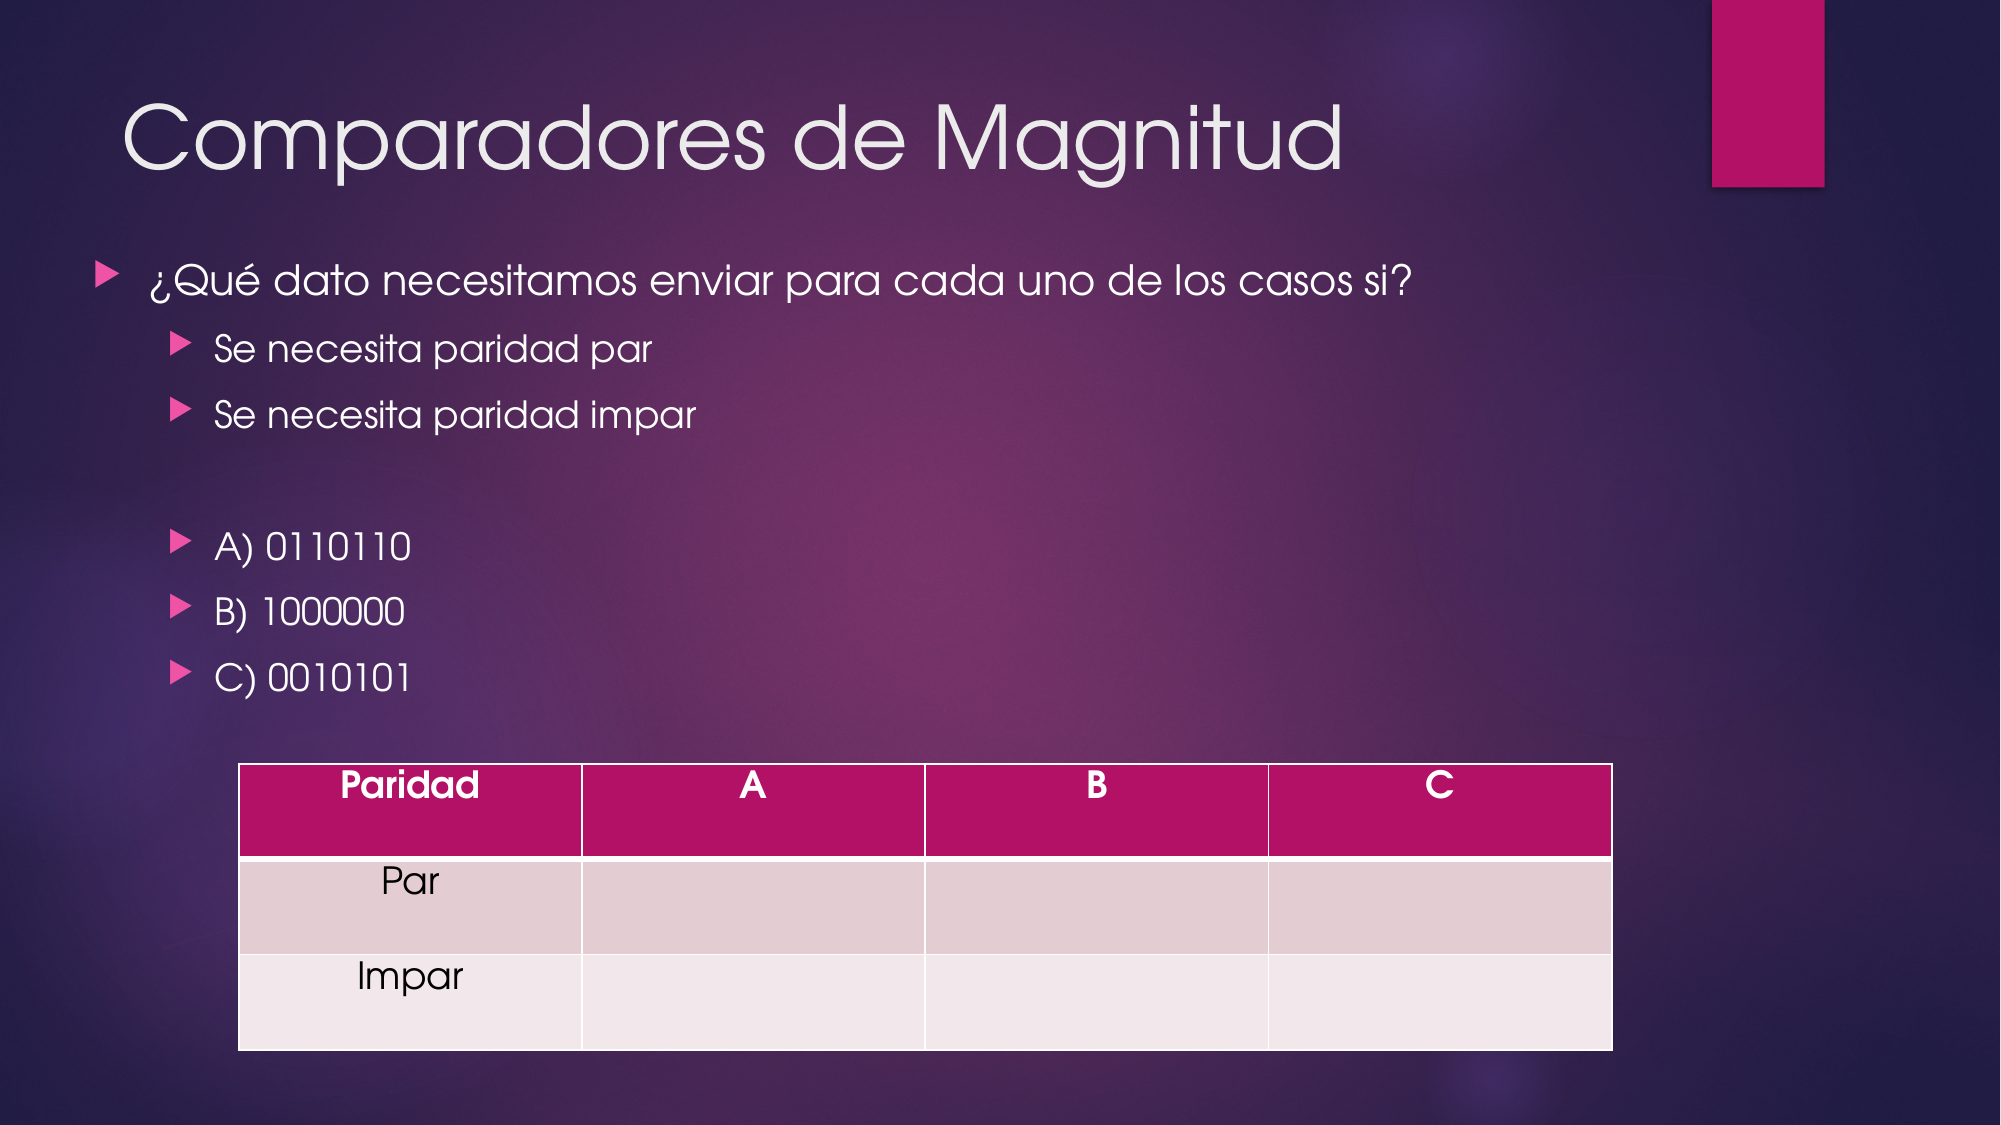

# Comparadores de Magnitud

¿Qué dato necesitamos enviar para cada uno de los casos si?
Se necesita paridad par
Se necesita paridad impar

A) 0110110
B) 1000000
C) 0010101

| Paridad | A | B | C |
| --- | --- | --- | --- |
| Par |  |  |  |
| Impar |  |  |  |